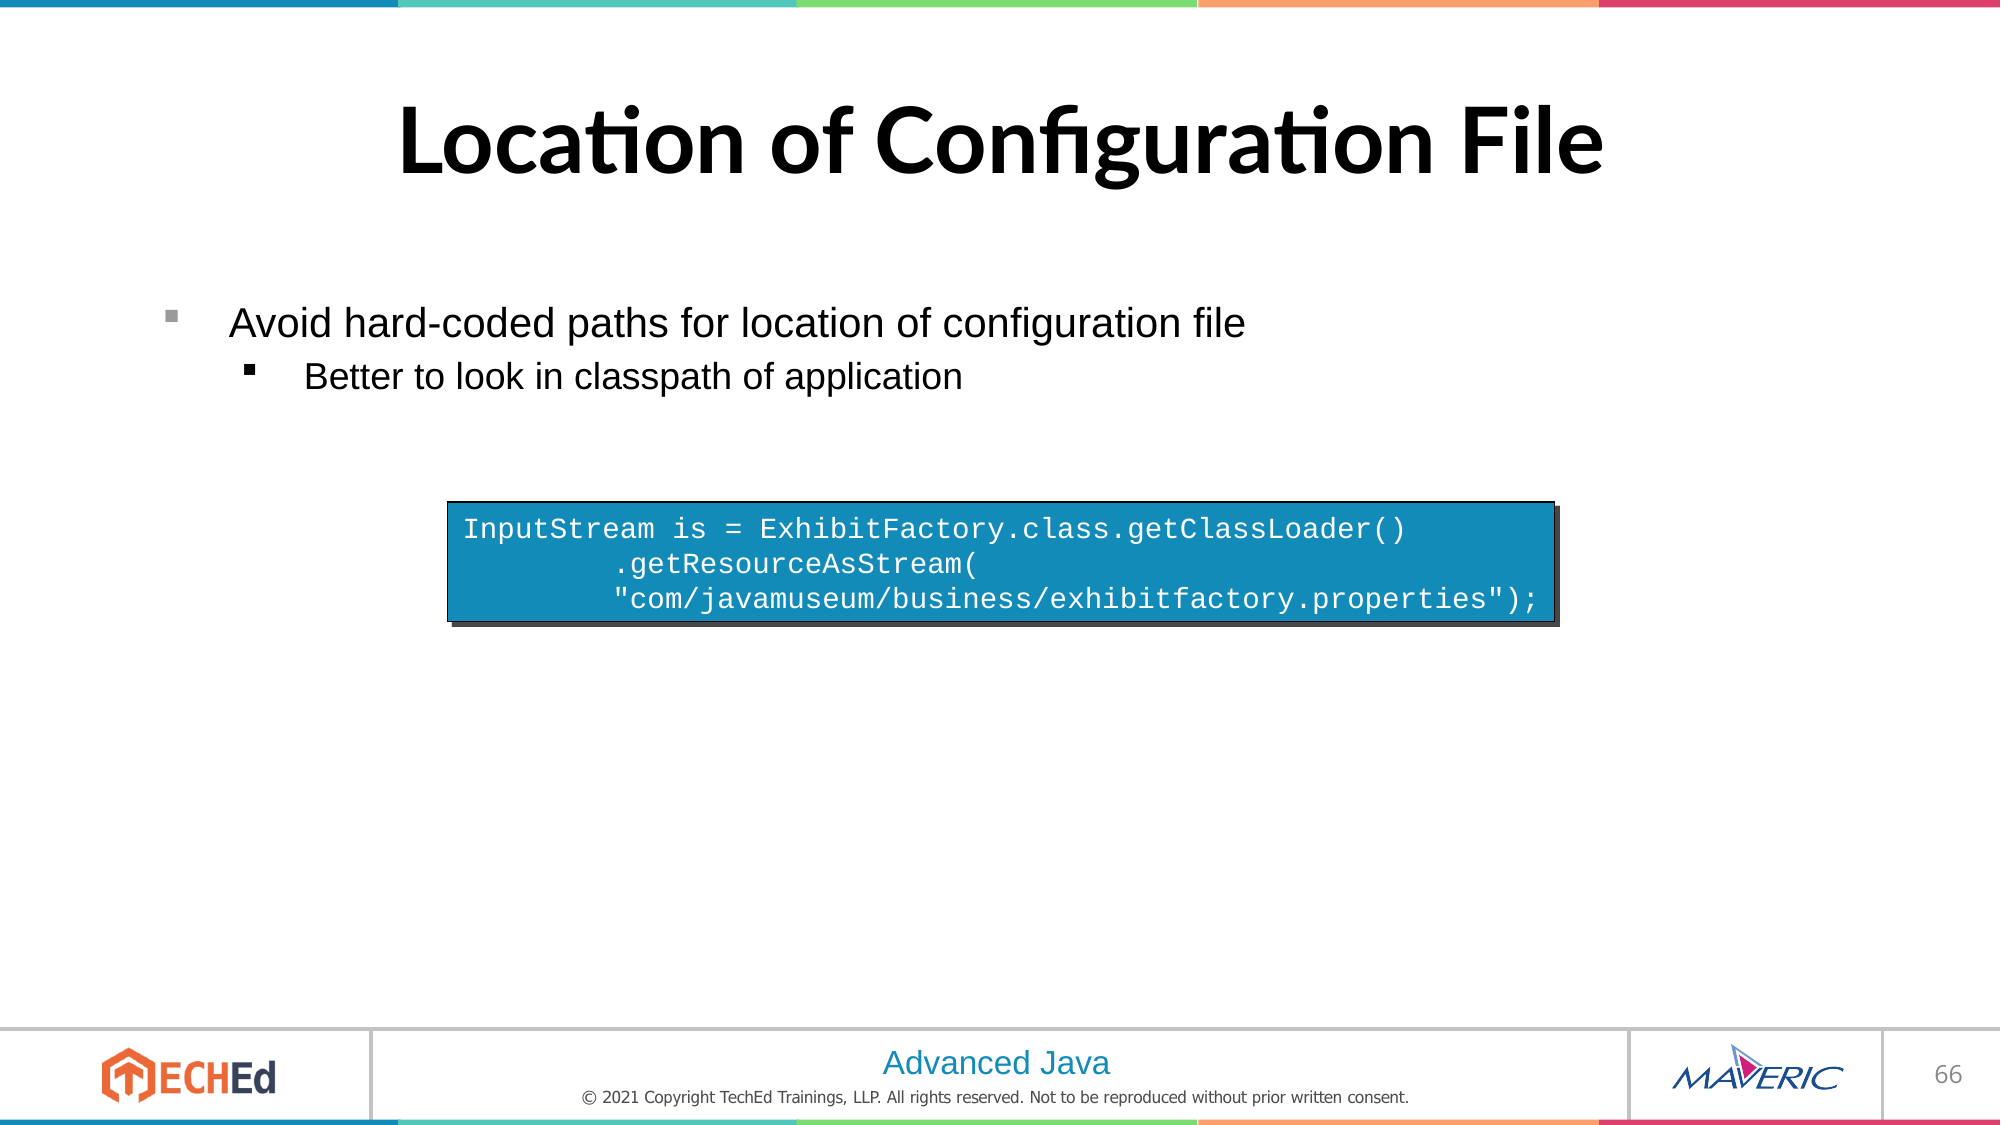

# Location of Configuration File
Avoid hard-coded paths for location of configuration file
Better to look in classpath of application

InputStream is = ExhibitFactory.class.getClassLoader()
	.getResourceAsStream(
	"com/javamuseum/business/exhibitfactory.properties");